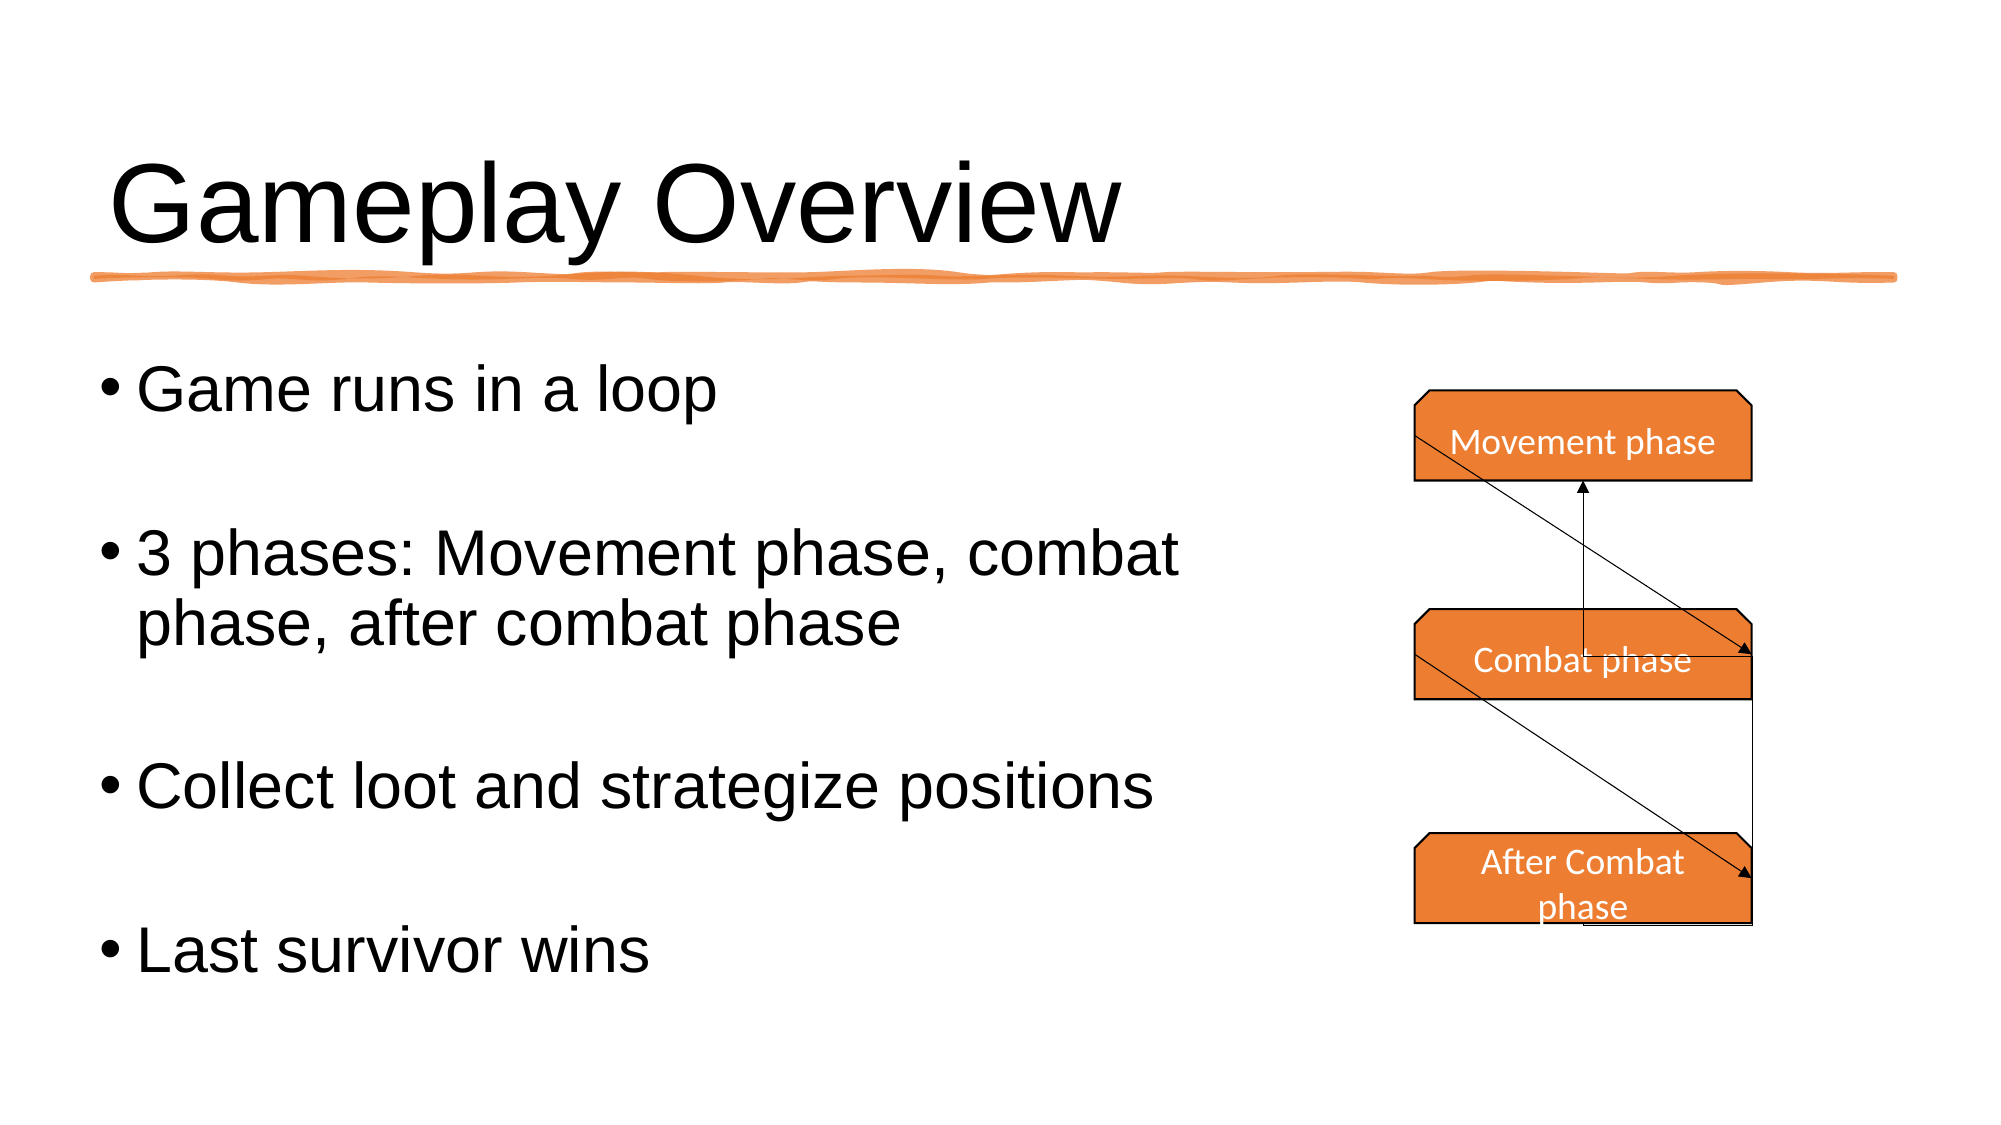

# Gameplay Overview

Game runs in a loop

3 phases: Movement phase, combat phase, after combat phase

Collect loot and strategize positions

Last survivor wins

Movement phase
Combat phase
After Combat phase